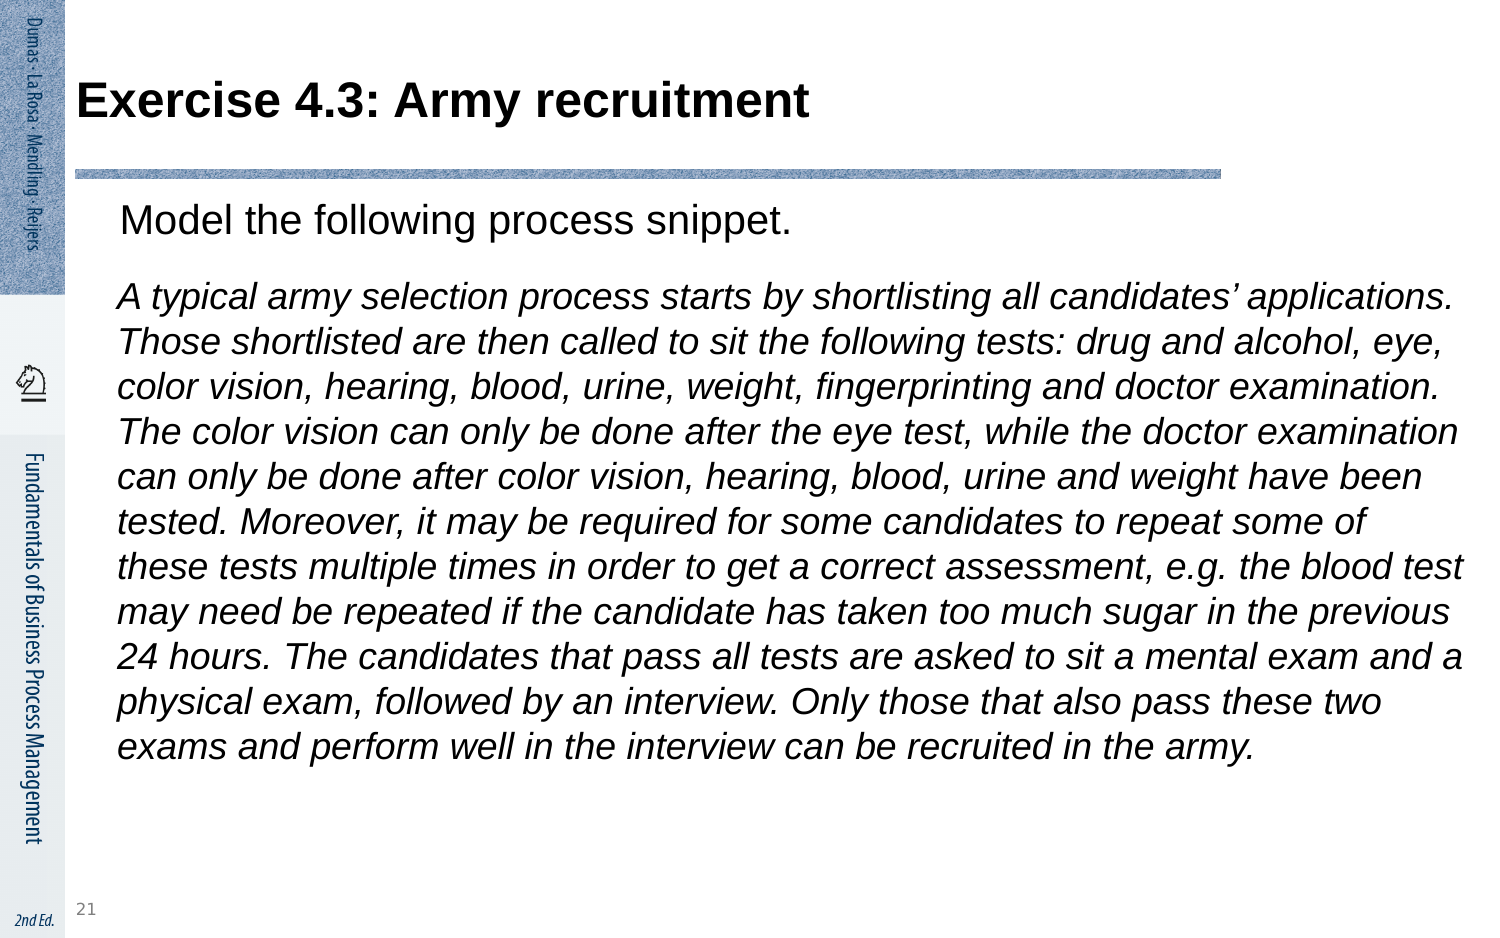

21
# Exercise 4.3: Army recruitment
Model the following process snippet.
A typical army selection process starts by shortlisting all candidates’ applications. Those shortlisted are then called to sit the following tests: drug and alcohol, eye, color vision, hearing, blood, urine, weight, fingerprinting and doctor examination. The color vision can only be done after the eye test, while the doctor examination can only be done after color vision, hearing, blood, urine and weight have been tested. Moreover, it may be required for some candidates to repeat some of these tests multiple times in order to get a correct assessment, e.g. the blood test may need be repeated if the candidate has taken too much sugar in the previous 24 hours. The candidates that pass all tests are asked to sit a mental exam and a physical exam, followed by an interview. Only those that also pass these two exams and perform well in the interview can be recruited in the army.